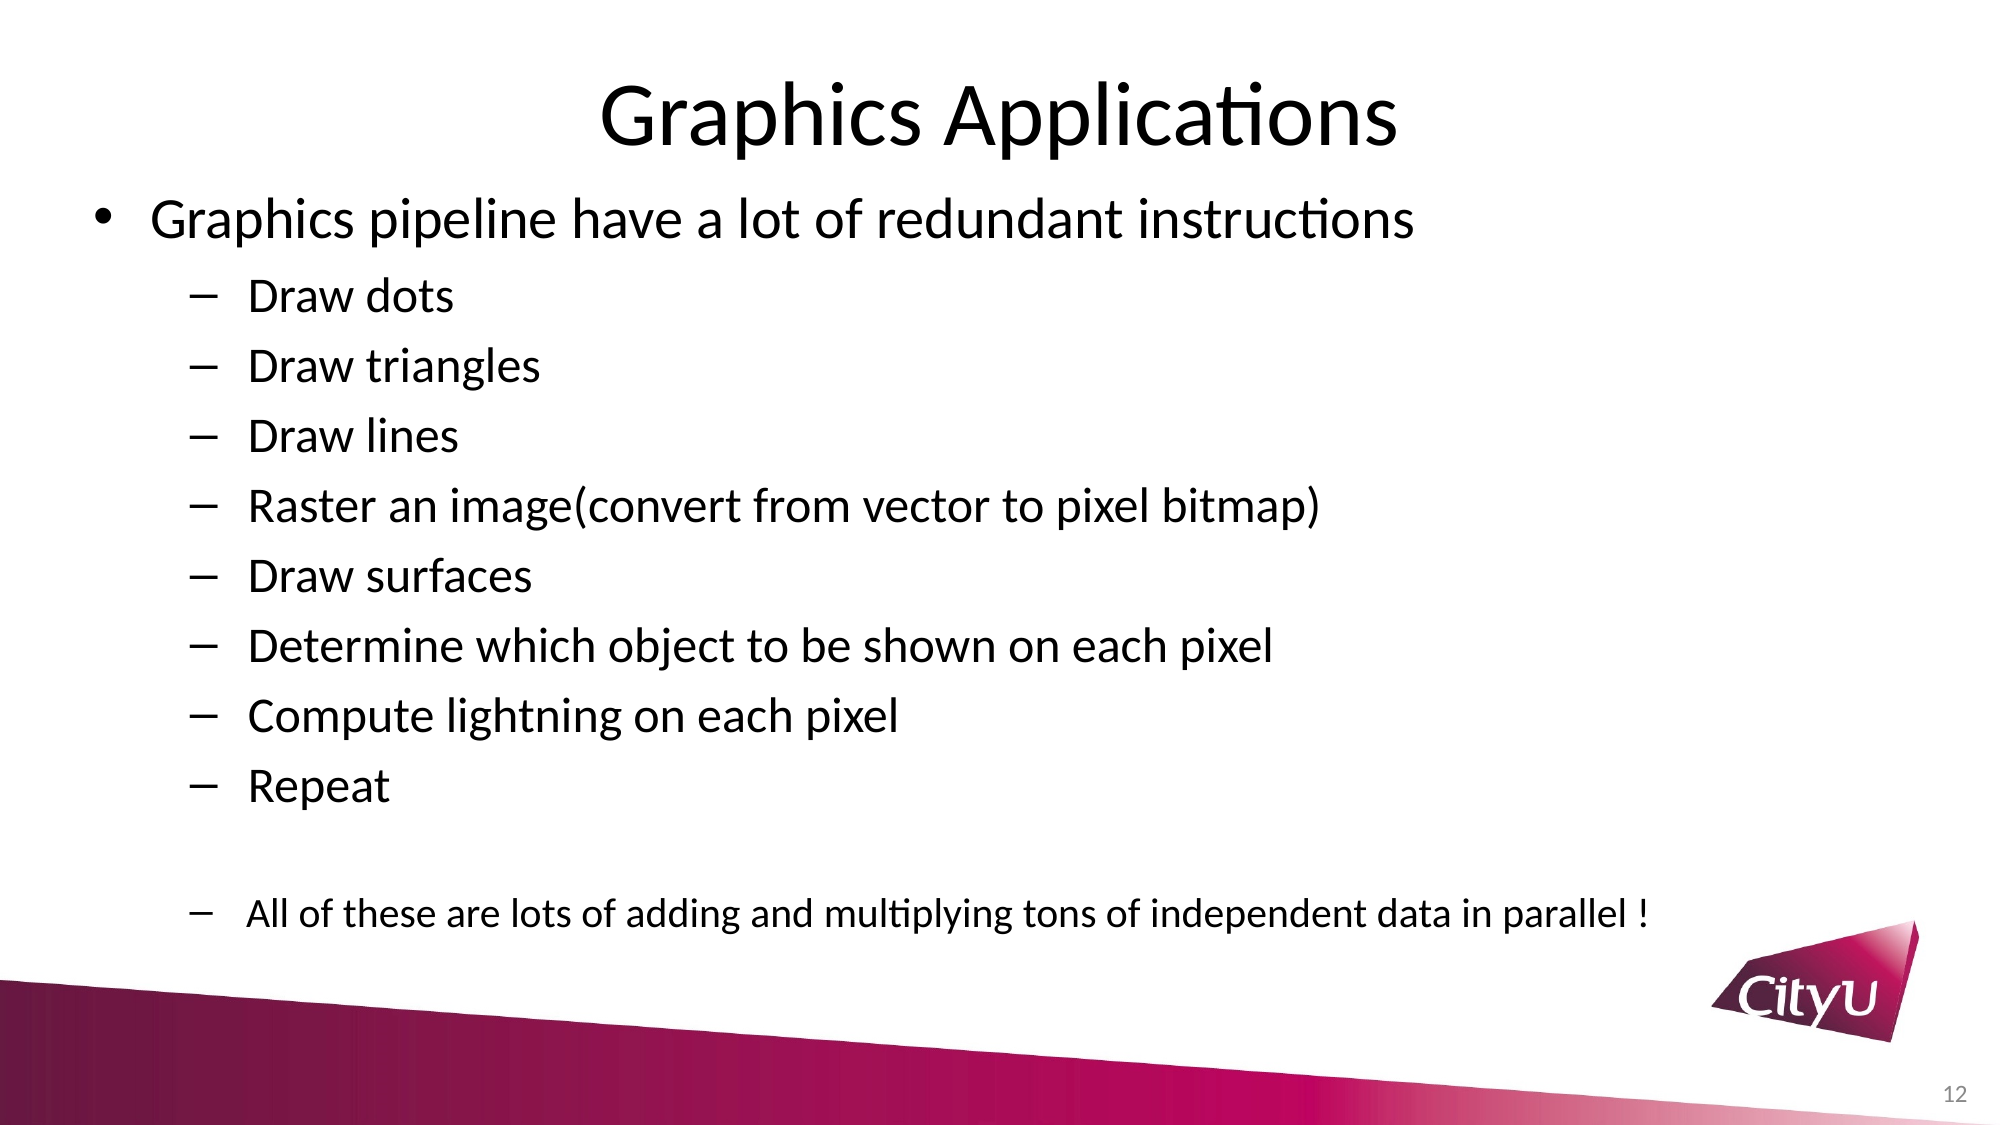

# Graphics Applications
Graphics pipeline have a lot of redundant instructions

 Draw dots
 Draw triangles
 Draw lines
 Raster an image(convert from vector to pixel bitmap)
 Draw surfaces
 Determine which object to be shown on each pixel
 Compute lightning on each pixel
 Repeat
 All of these are lots of adding and multiplying tons of independent data in parallel !
12